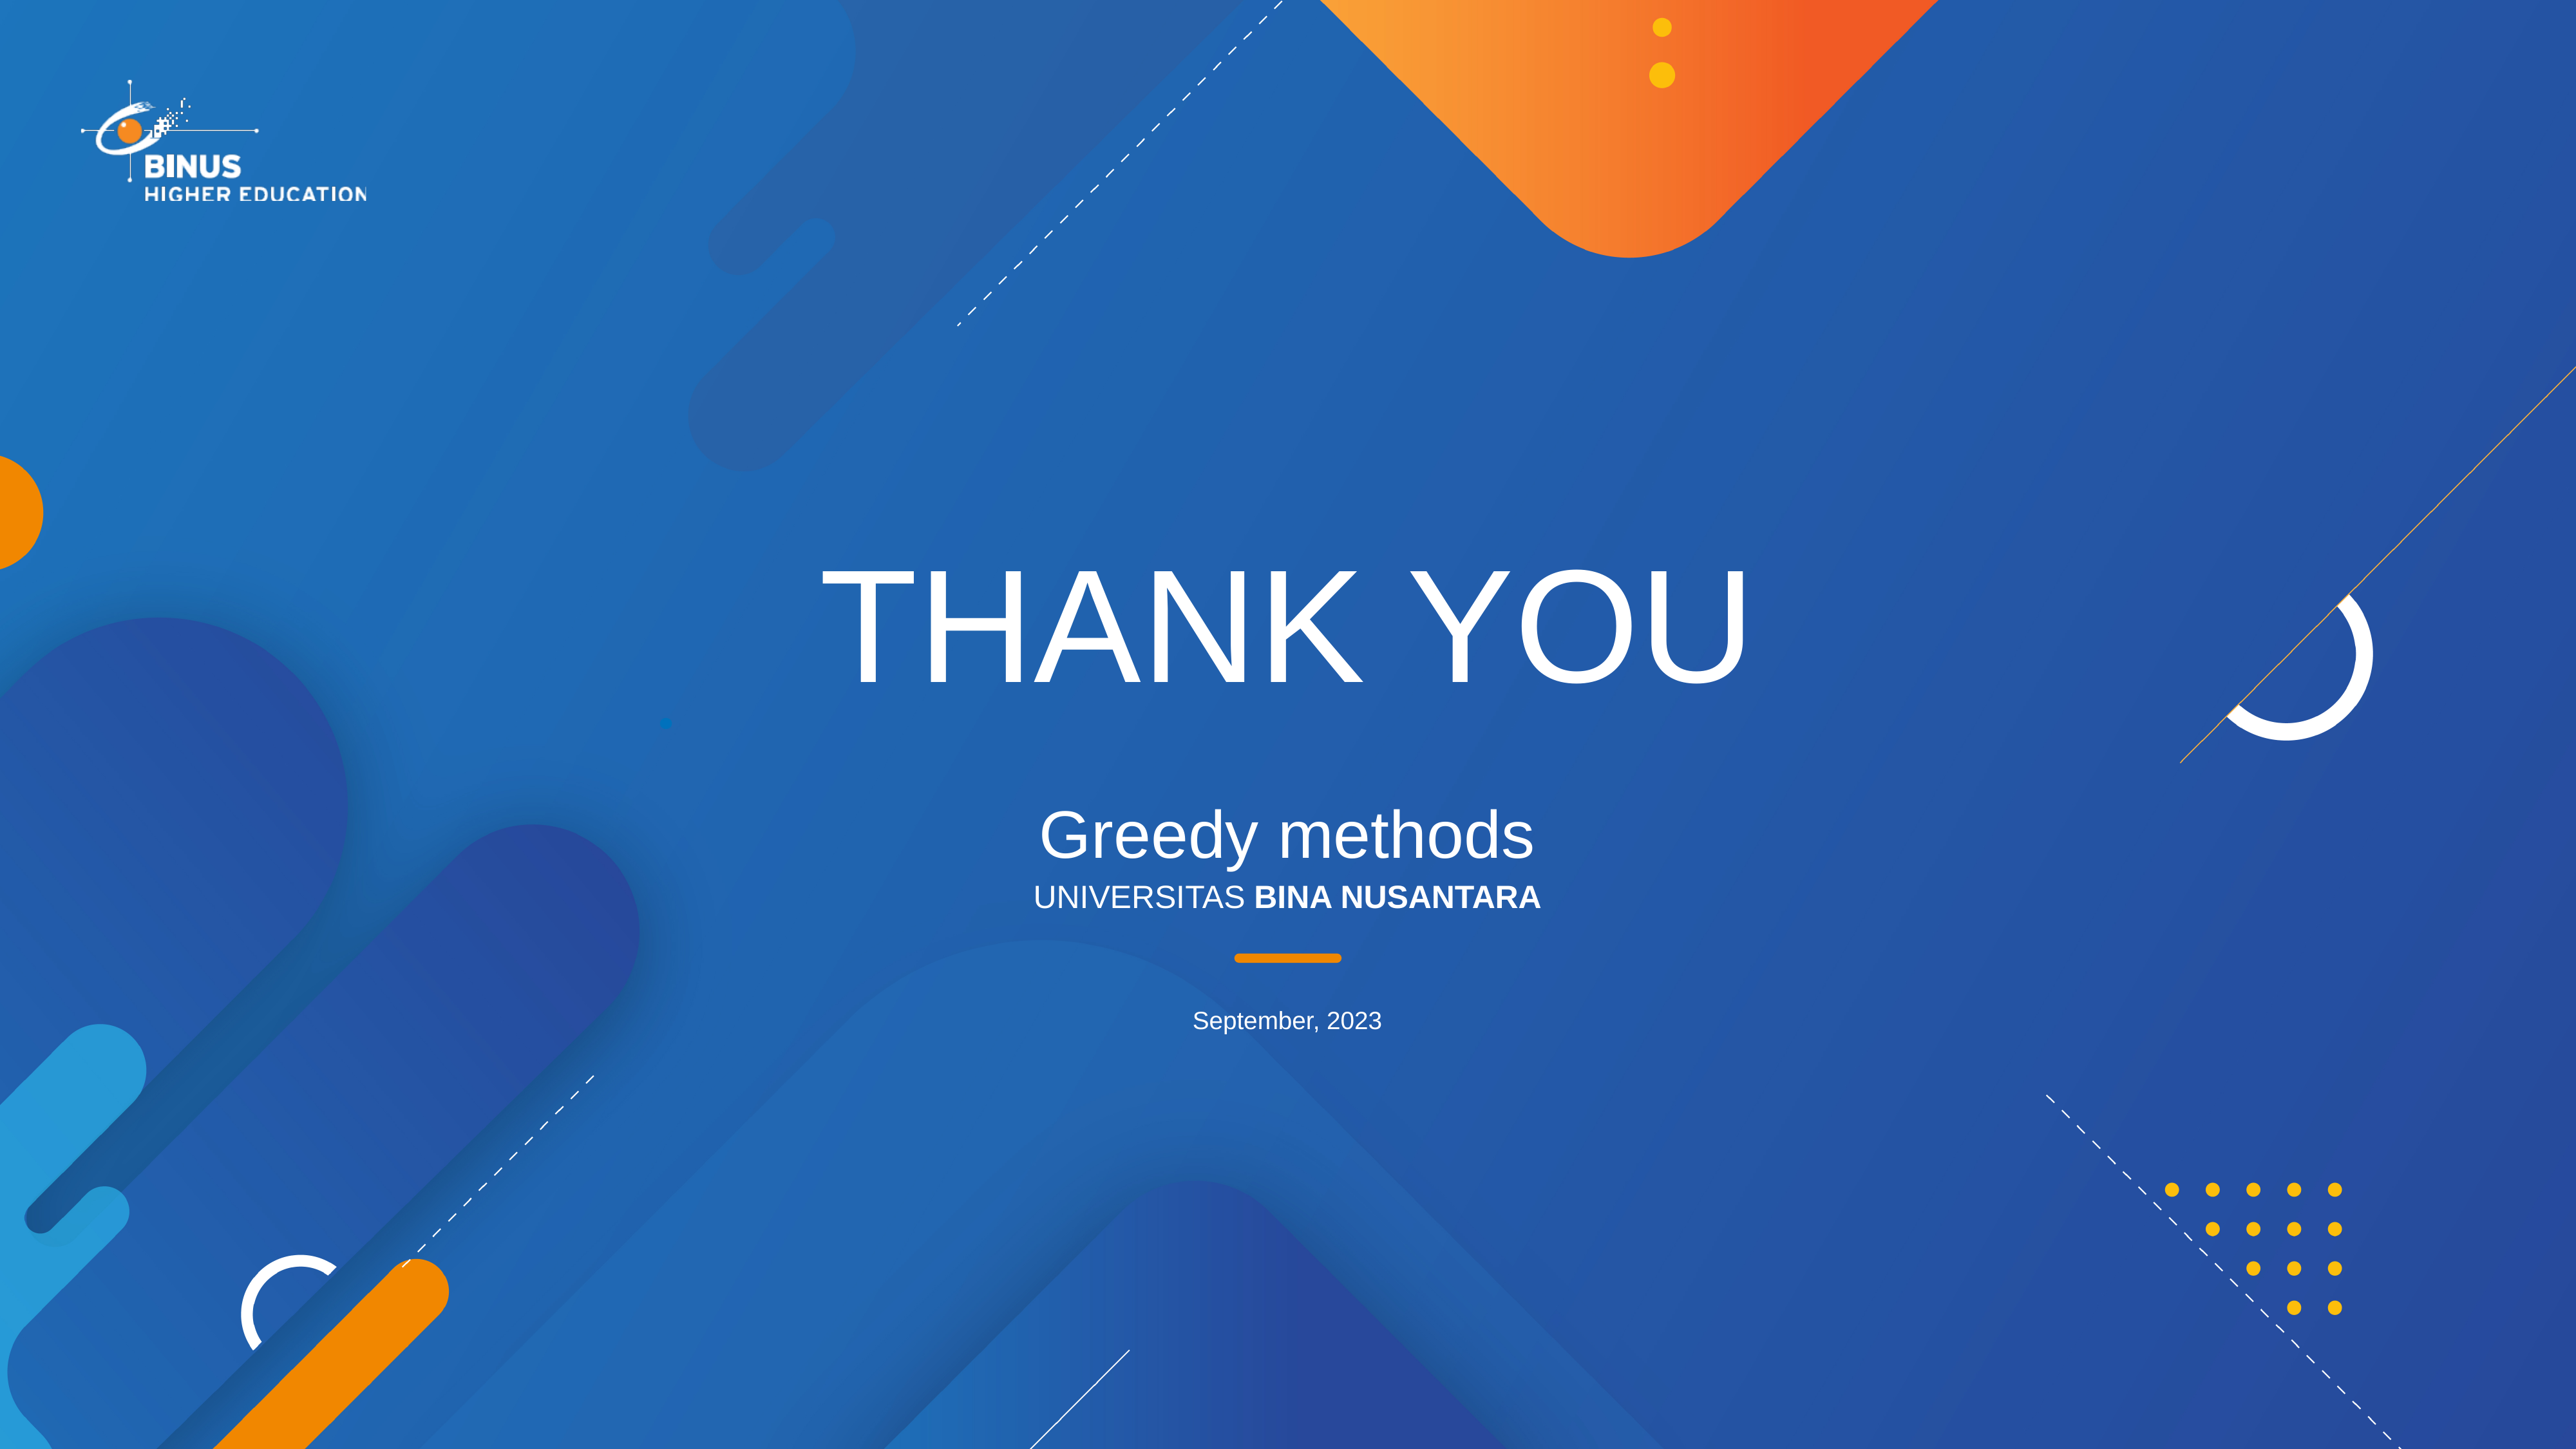

# Thank you
Greedy methods
September, 2023